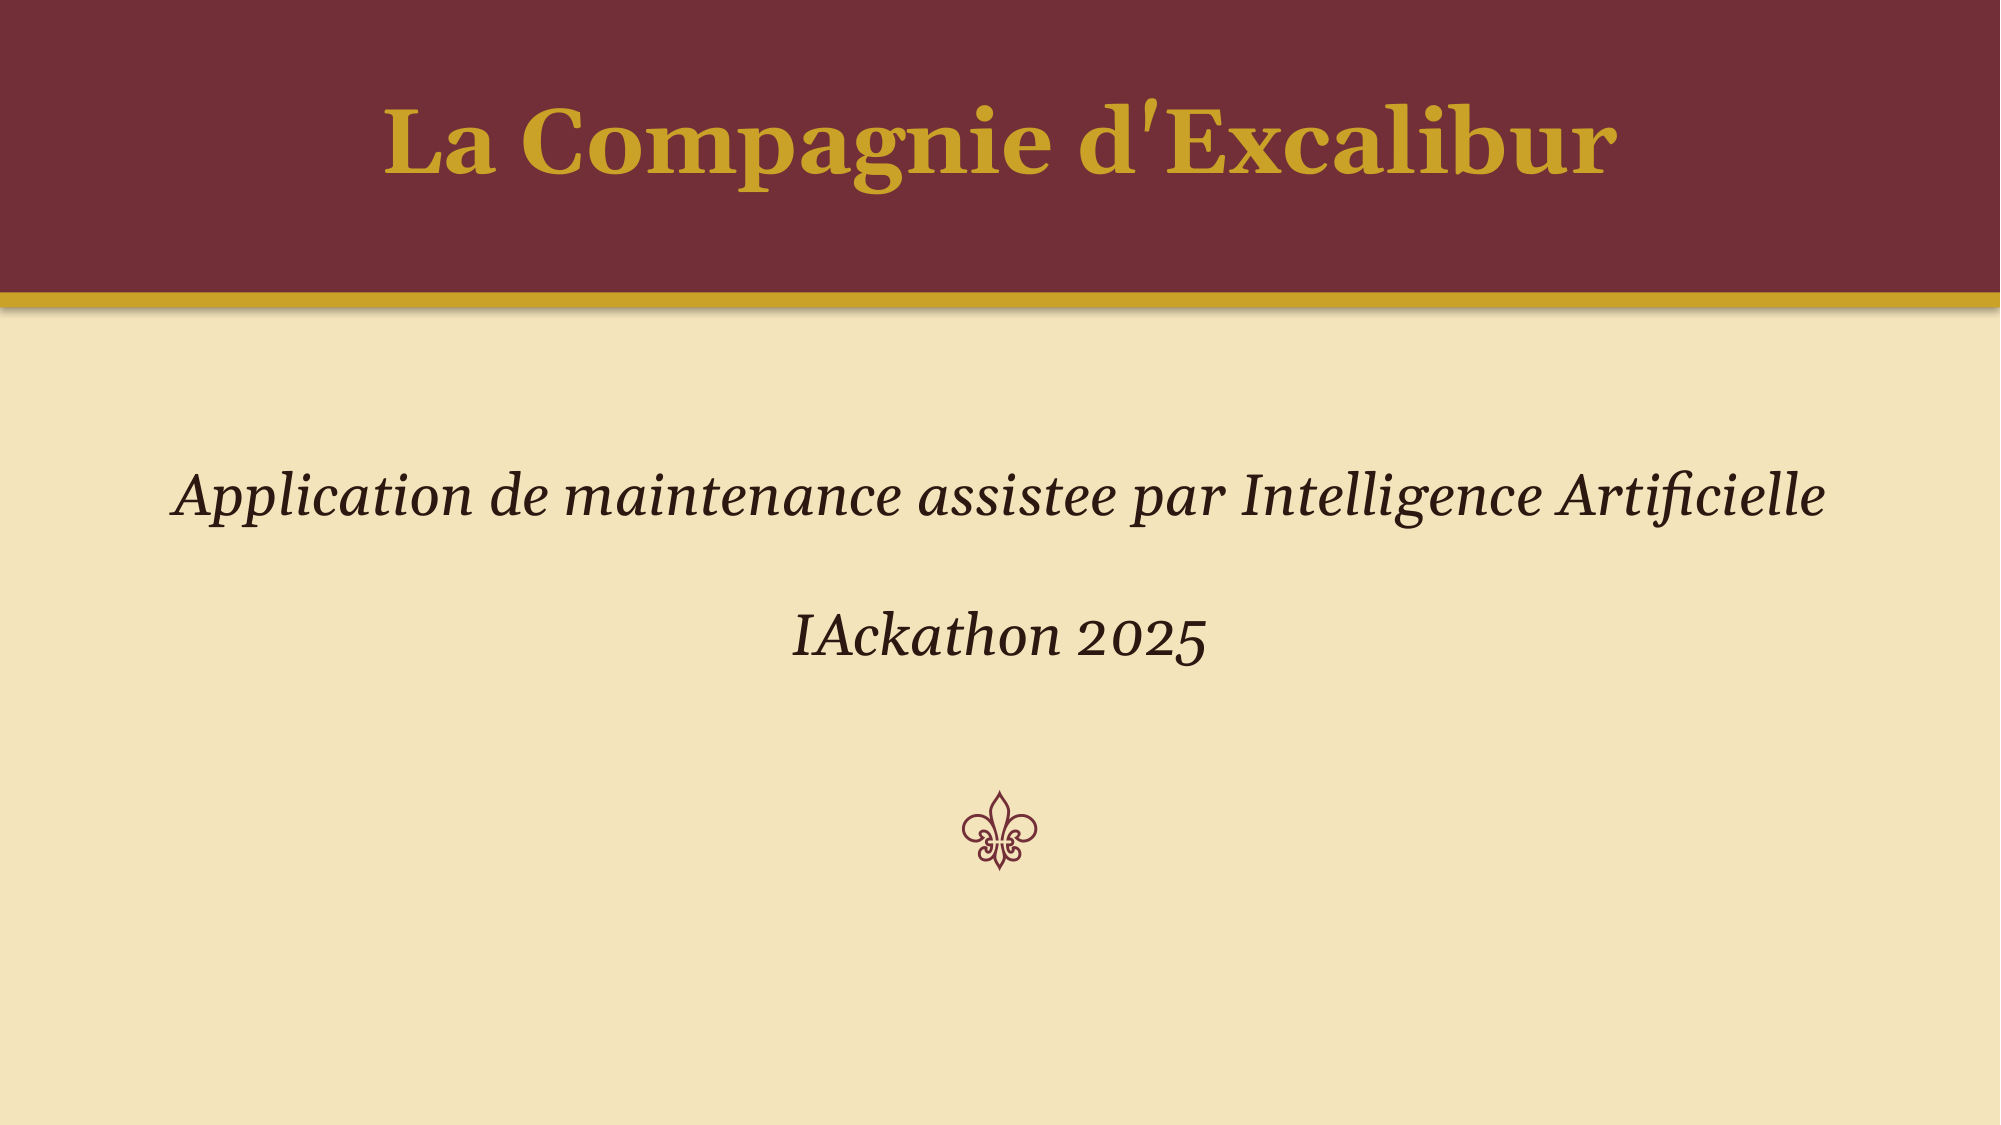

La Compagnie d'Excalibur

Application de maintenance assistee par Intelligence Artificielle
IAckathon 2025
⚜